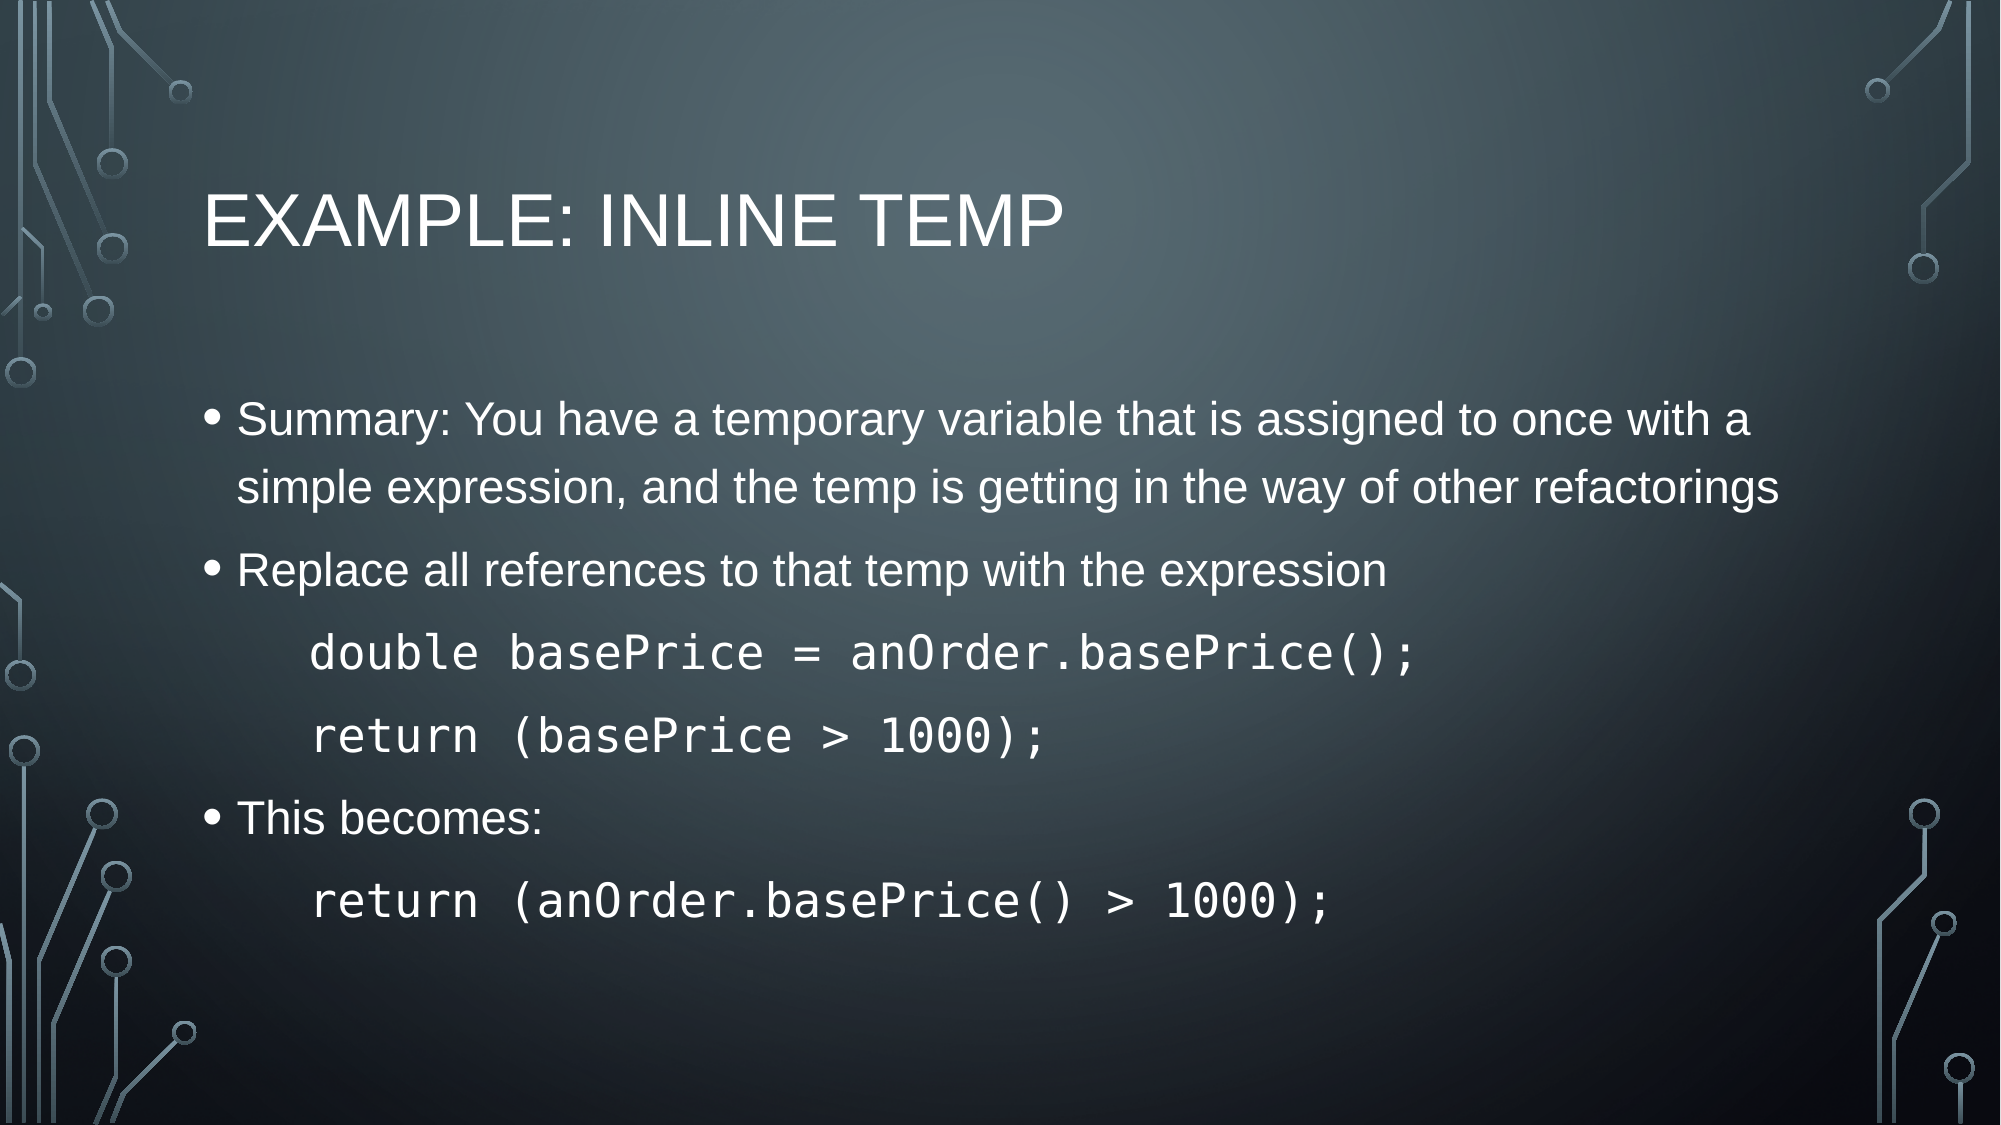

# Example: inline temp
Summary: You have a temporary variable that is assigned to once with a simple expression, and the temp is getting in the way of other refactorings
Replace all references to that temp with the expression
	double basePrice = anOrder.basePrice();
	return (basePrice > 1000);
This becomes:
	return (anOrder.basePrice() > 1000);